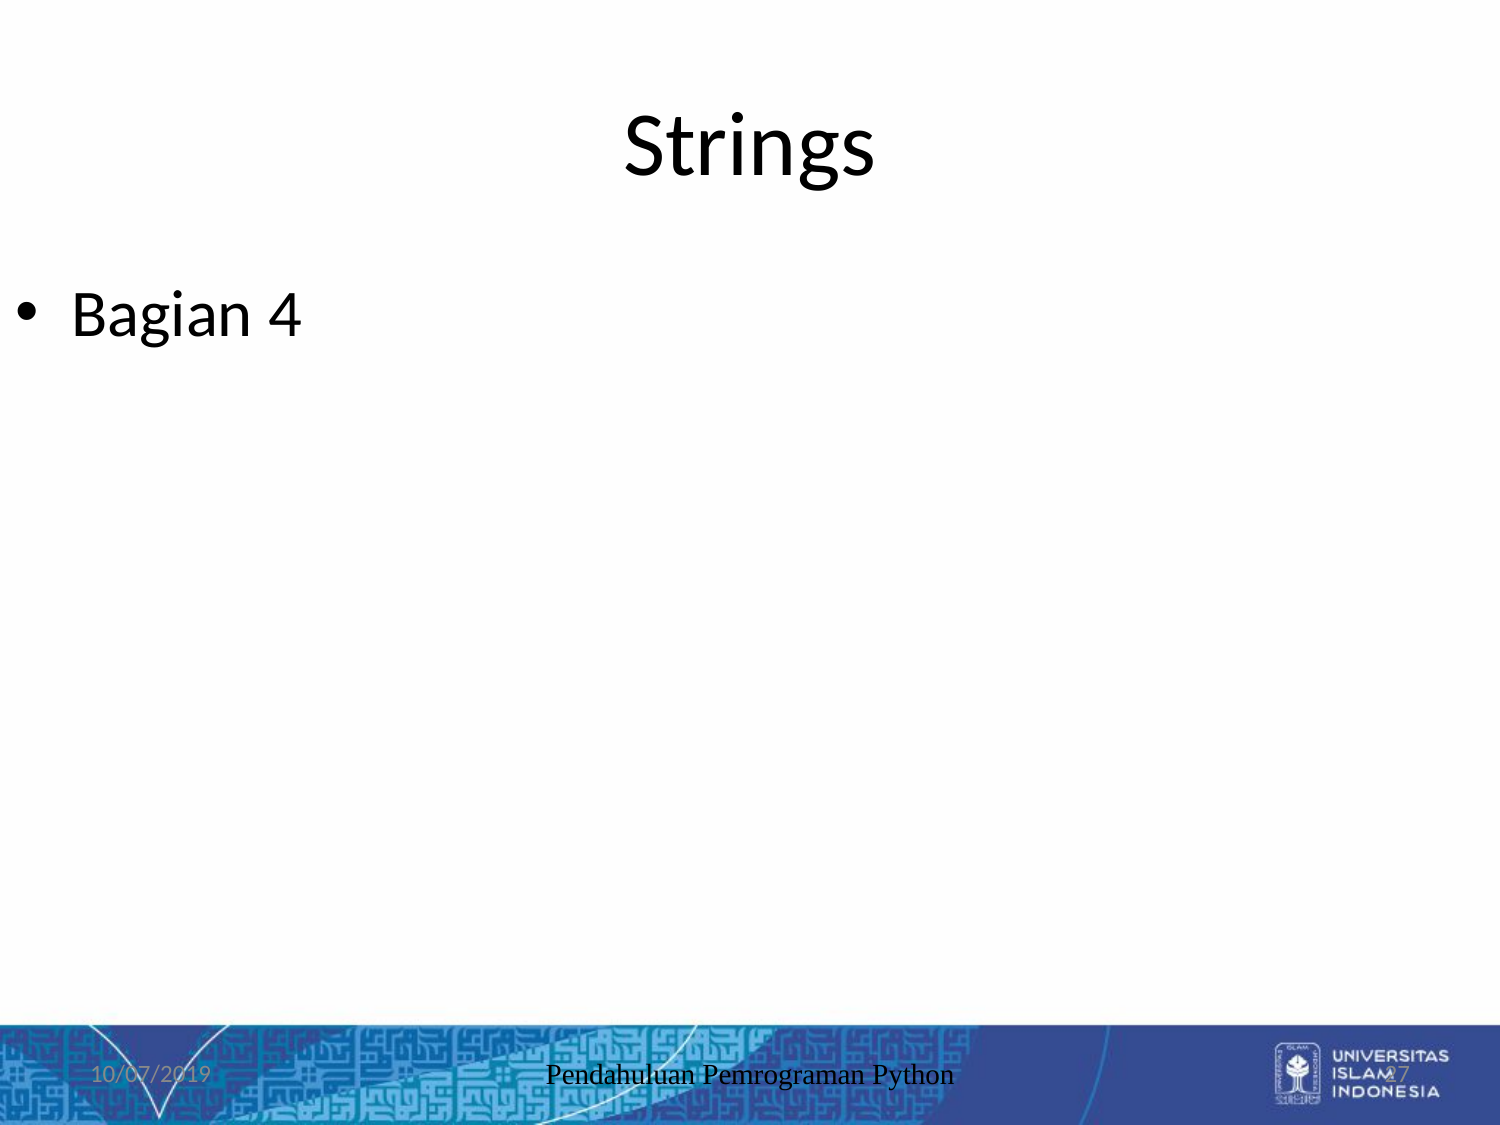

# Strings
Bagian 4
10/07/2019
Pendahuluan Pemrograman Python
27